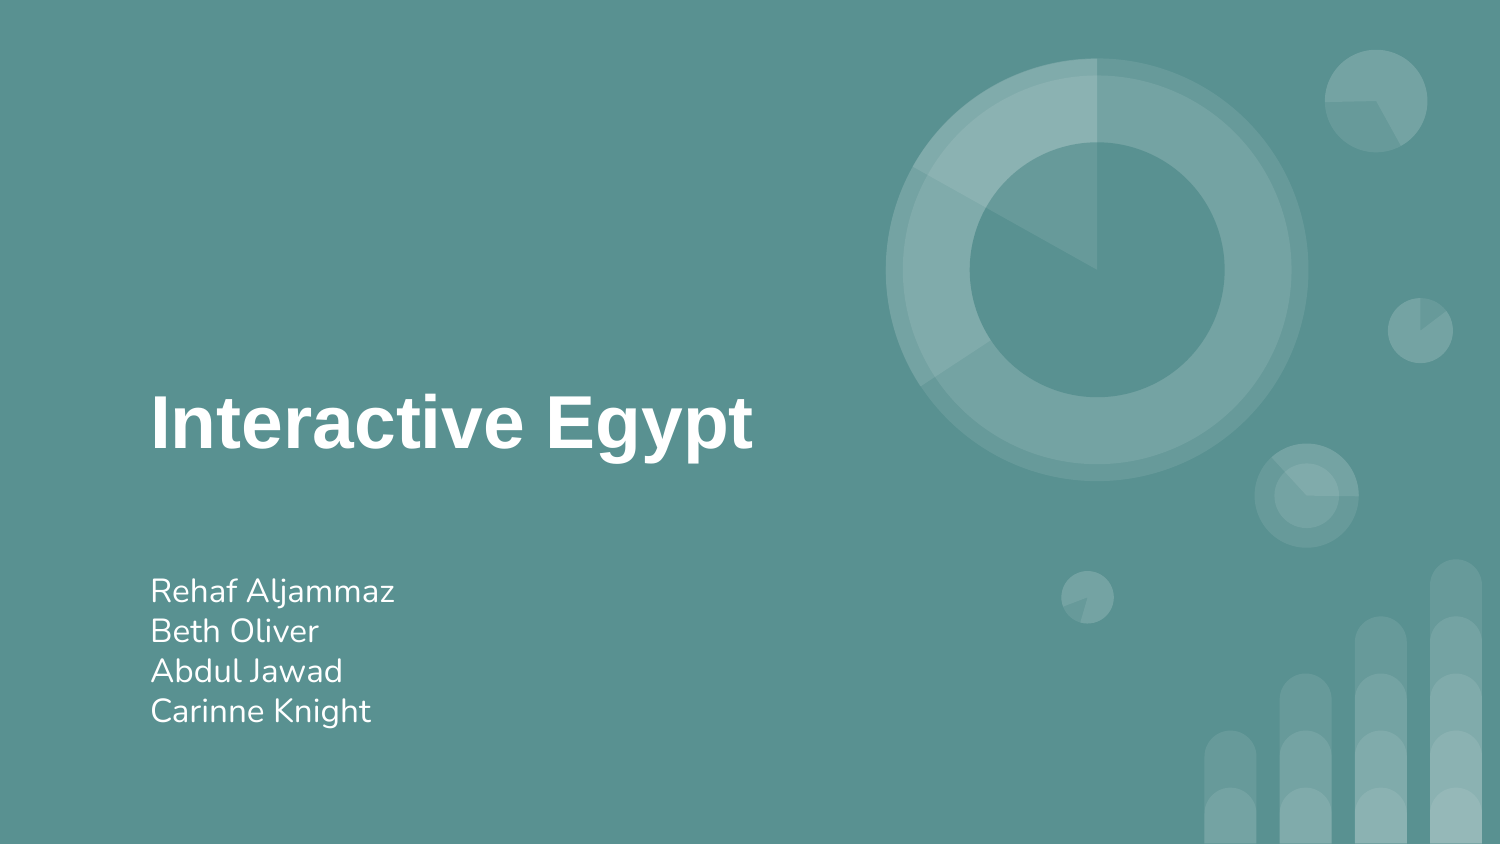

# Interactive Egypt
Rehaf Aljammaz
Beth Oliver
Abdul Jawad
Carinne Knight